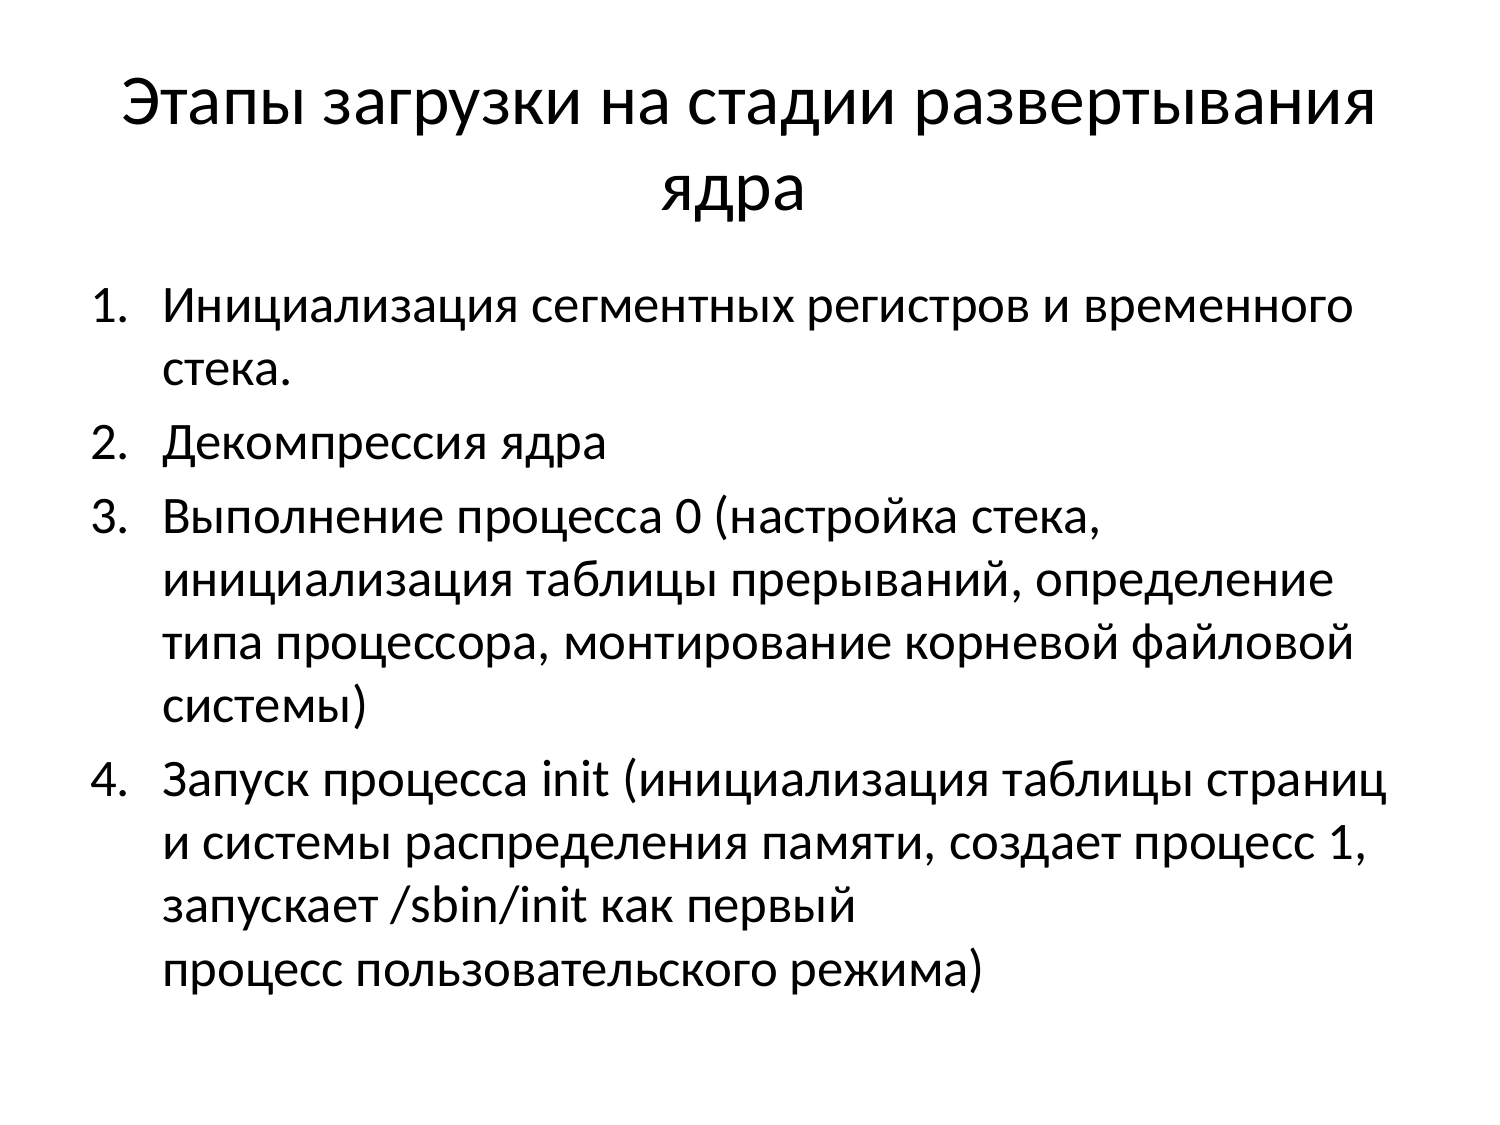

# Этапы загрузки на стадии развертывания ядра
Инициализация сегментных регистров и временного стека.
Декомпрессия ядра
Выполнение процесса 0 (настройка стека, инициализация таблицы прерываний, определение типа процессора, монтирование корневой файловой системы)
Запуск процесса init (инициализация таблицы страниц и системы распределения памяти, создает процесс 1, запускает /sbin/init как первый процесс пользовательского режима)